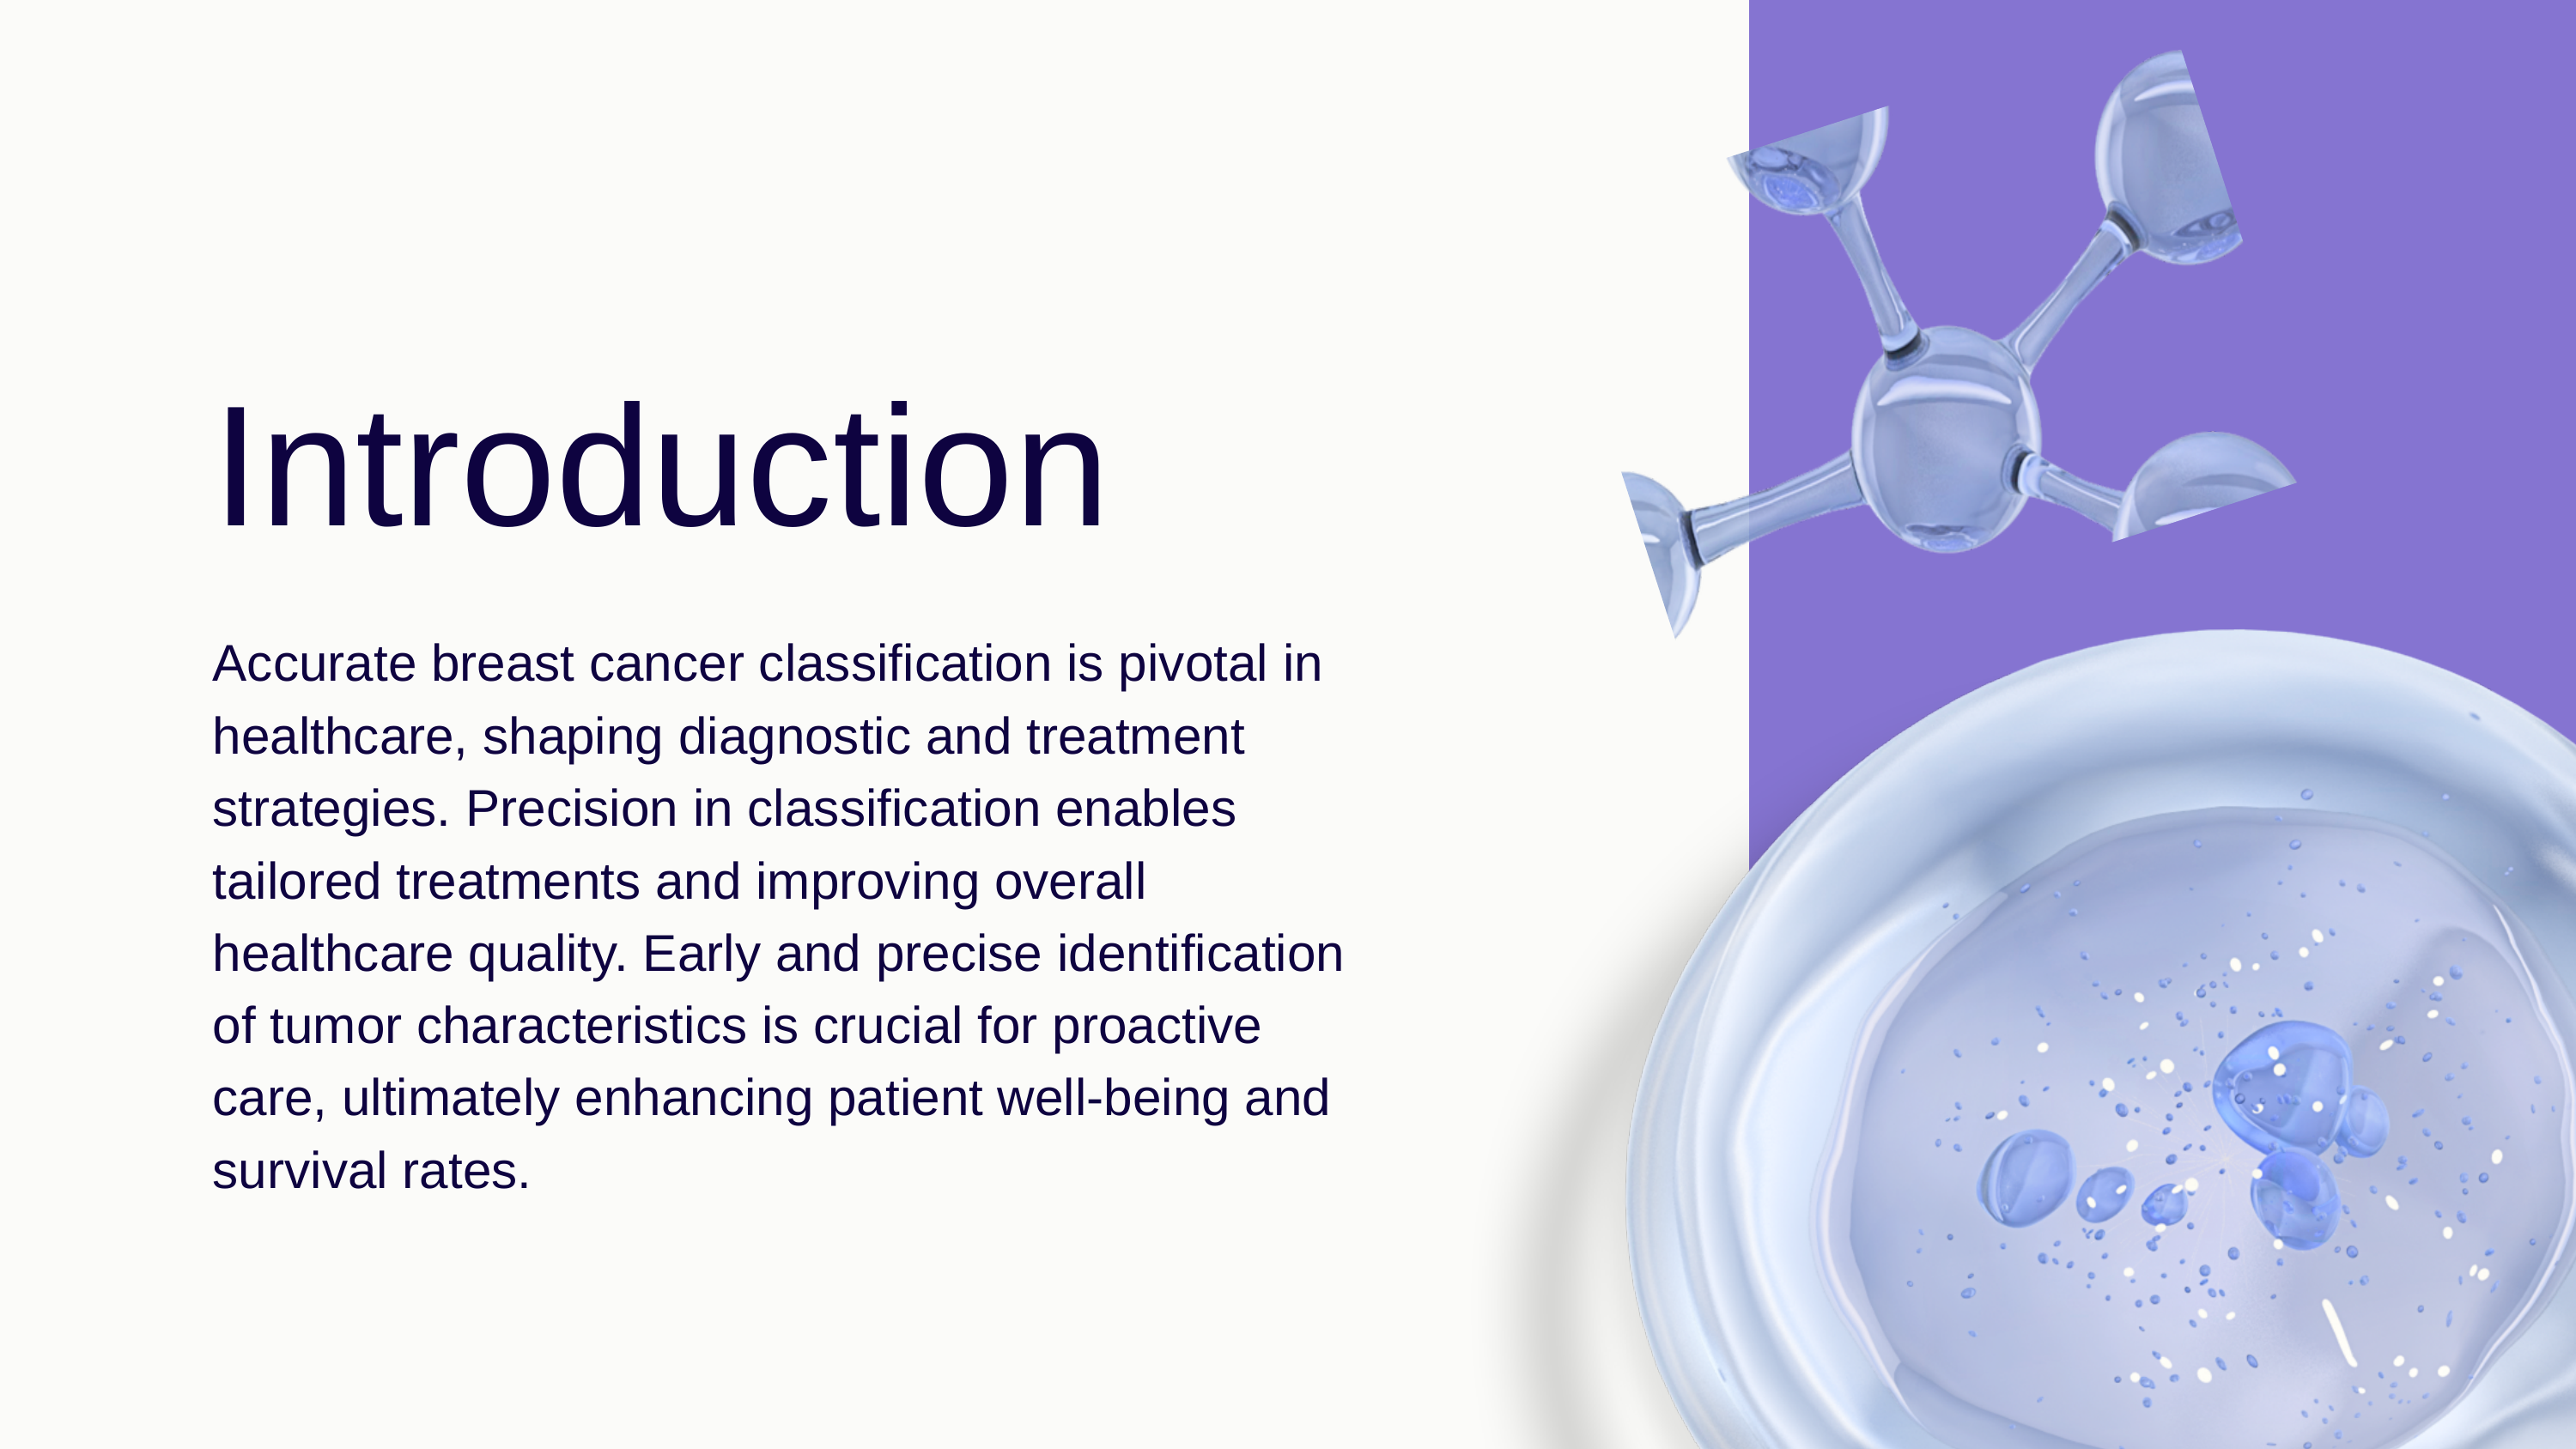

Introduction
Accurate breast cancer classification is pivotal in healthcare, shaping diagnostic and treatment strategies. Precision in classification enables tailored treatments and improving overall healthcare quality. Early and precise identification of tumor characteristics is crucial for proactive care, ultimately enhancing patient well-being and survival rates.